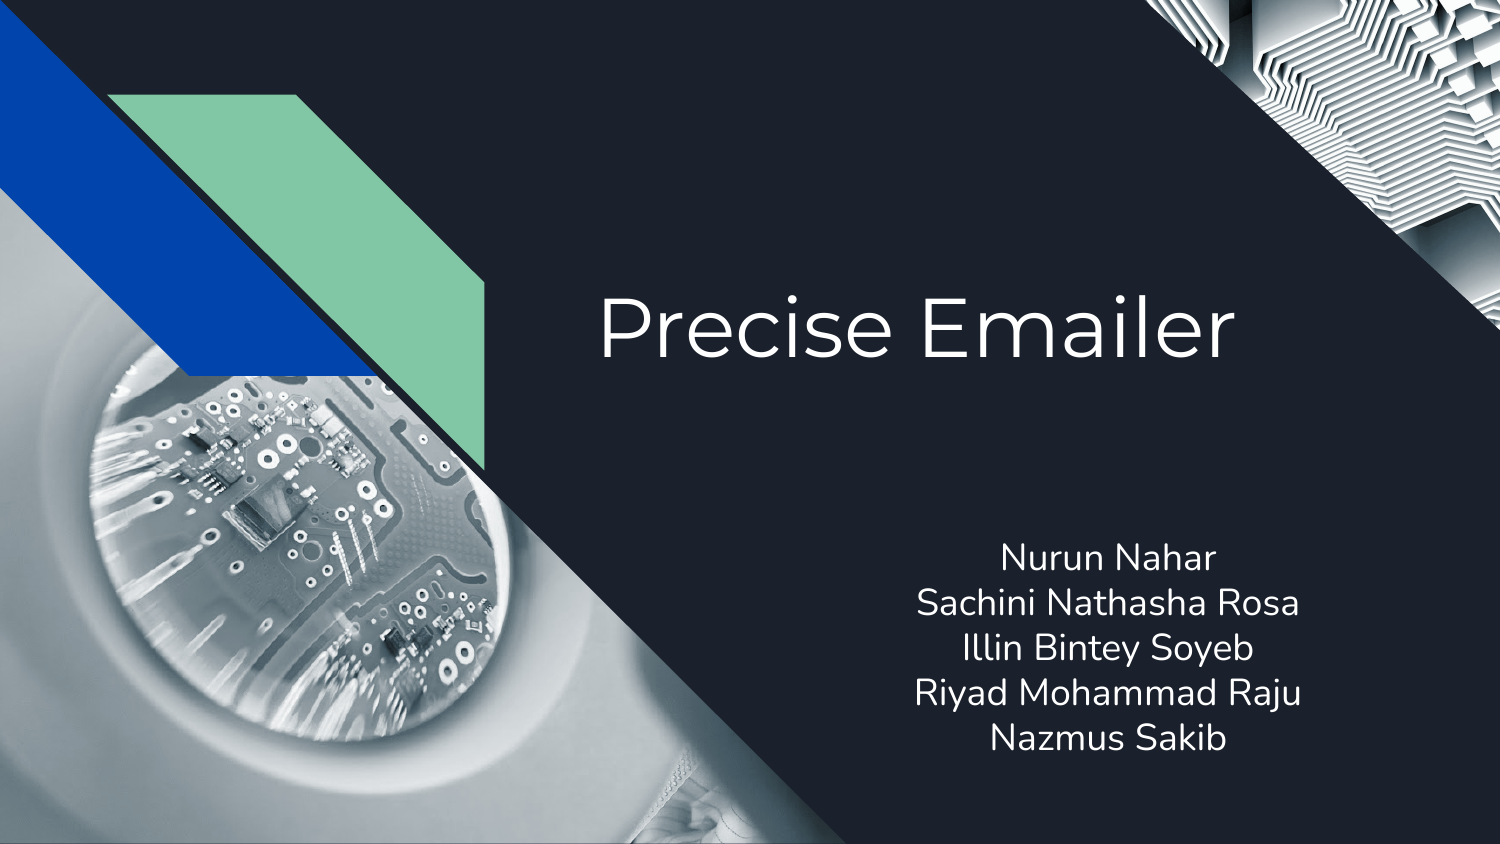

# Precise Emailer
Nurun Nahar
Sachini Nathasha Rosa
Illin Bintey Soyeb
Riyad Mohammad Raju
Nazmus Sakib